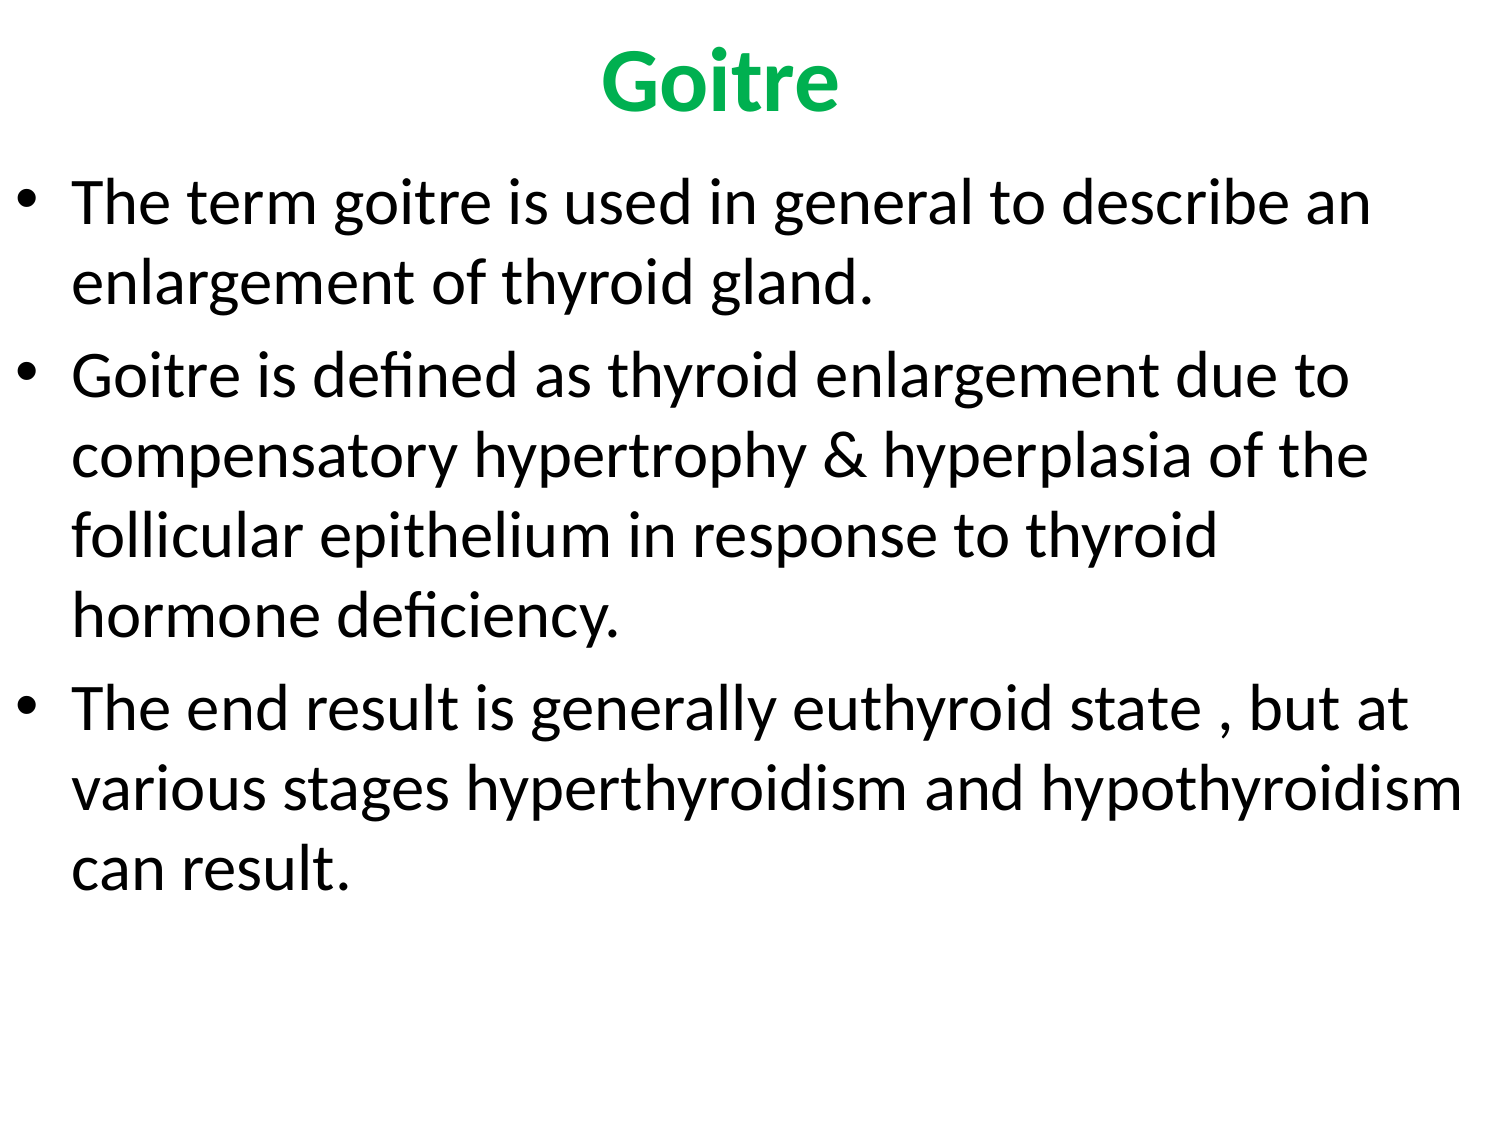

# Goitre
The term goitre is used in general to describe an enlargement of thyroid gland.
Goitre is defined as thyroid enlargement due to compensatory hypertrophy & hyperplasia of the follicular epithelium in response to thyroid hormone deficiency.
The end result is generally euthyroid state , but at various stages hyperthyroidism and hypothyroidism can result.